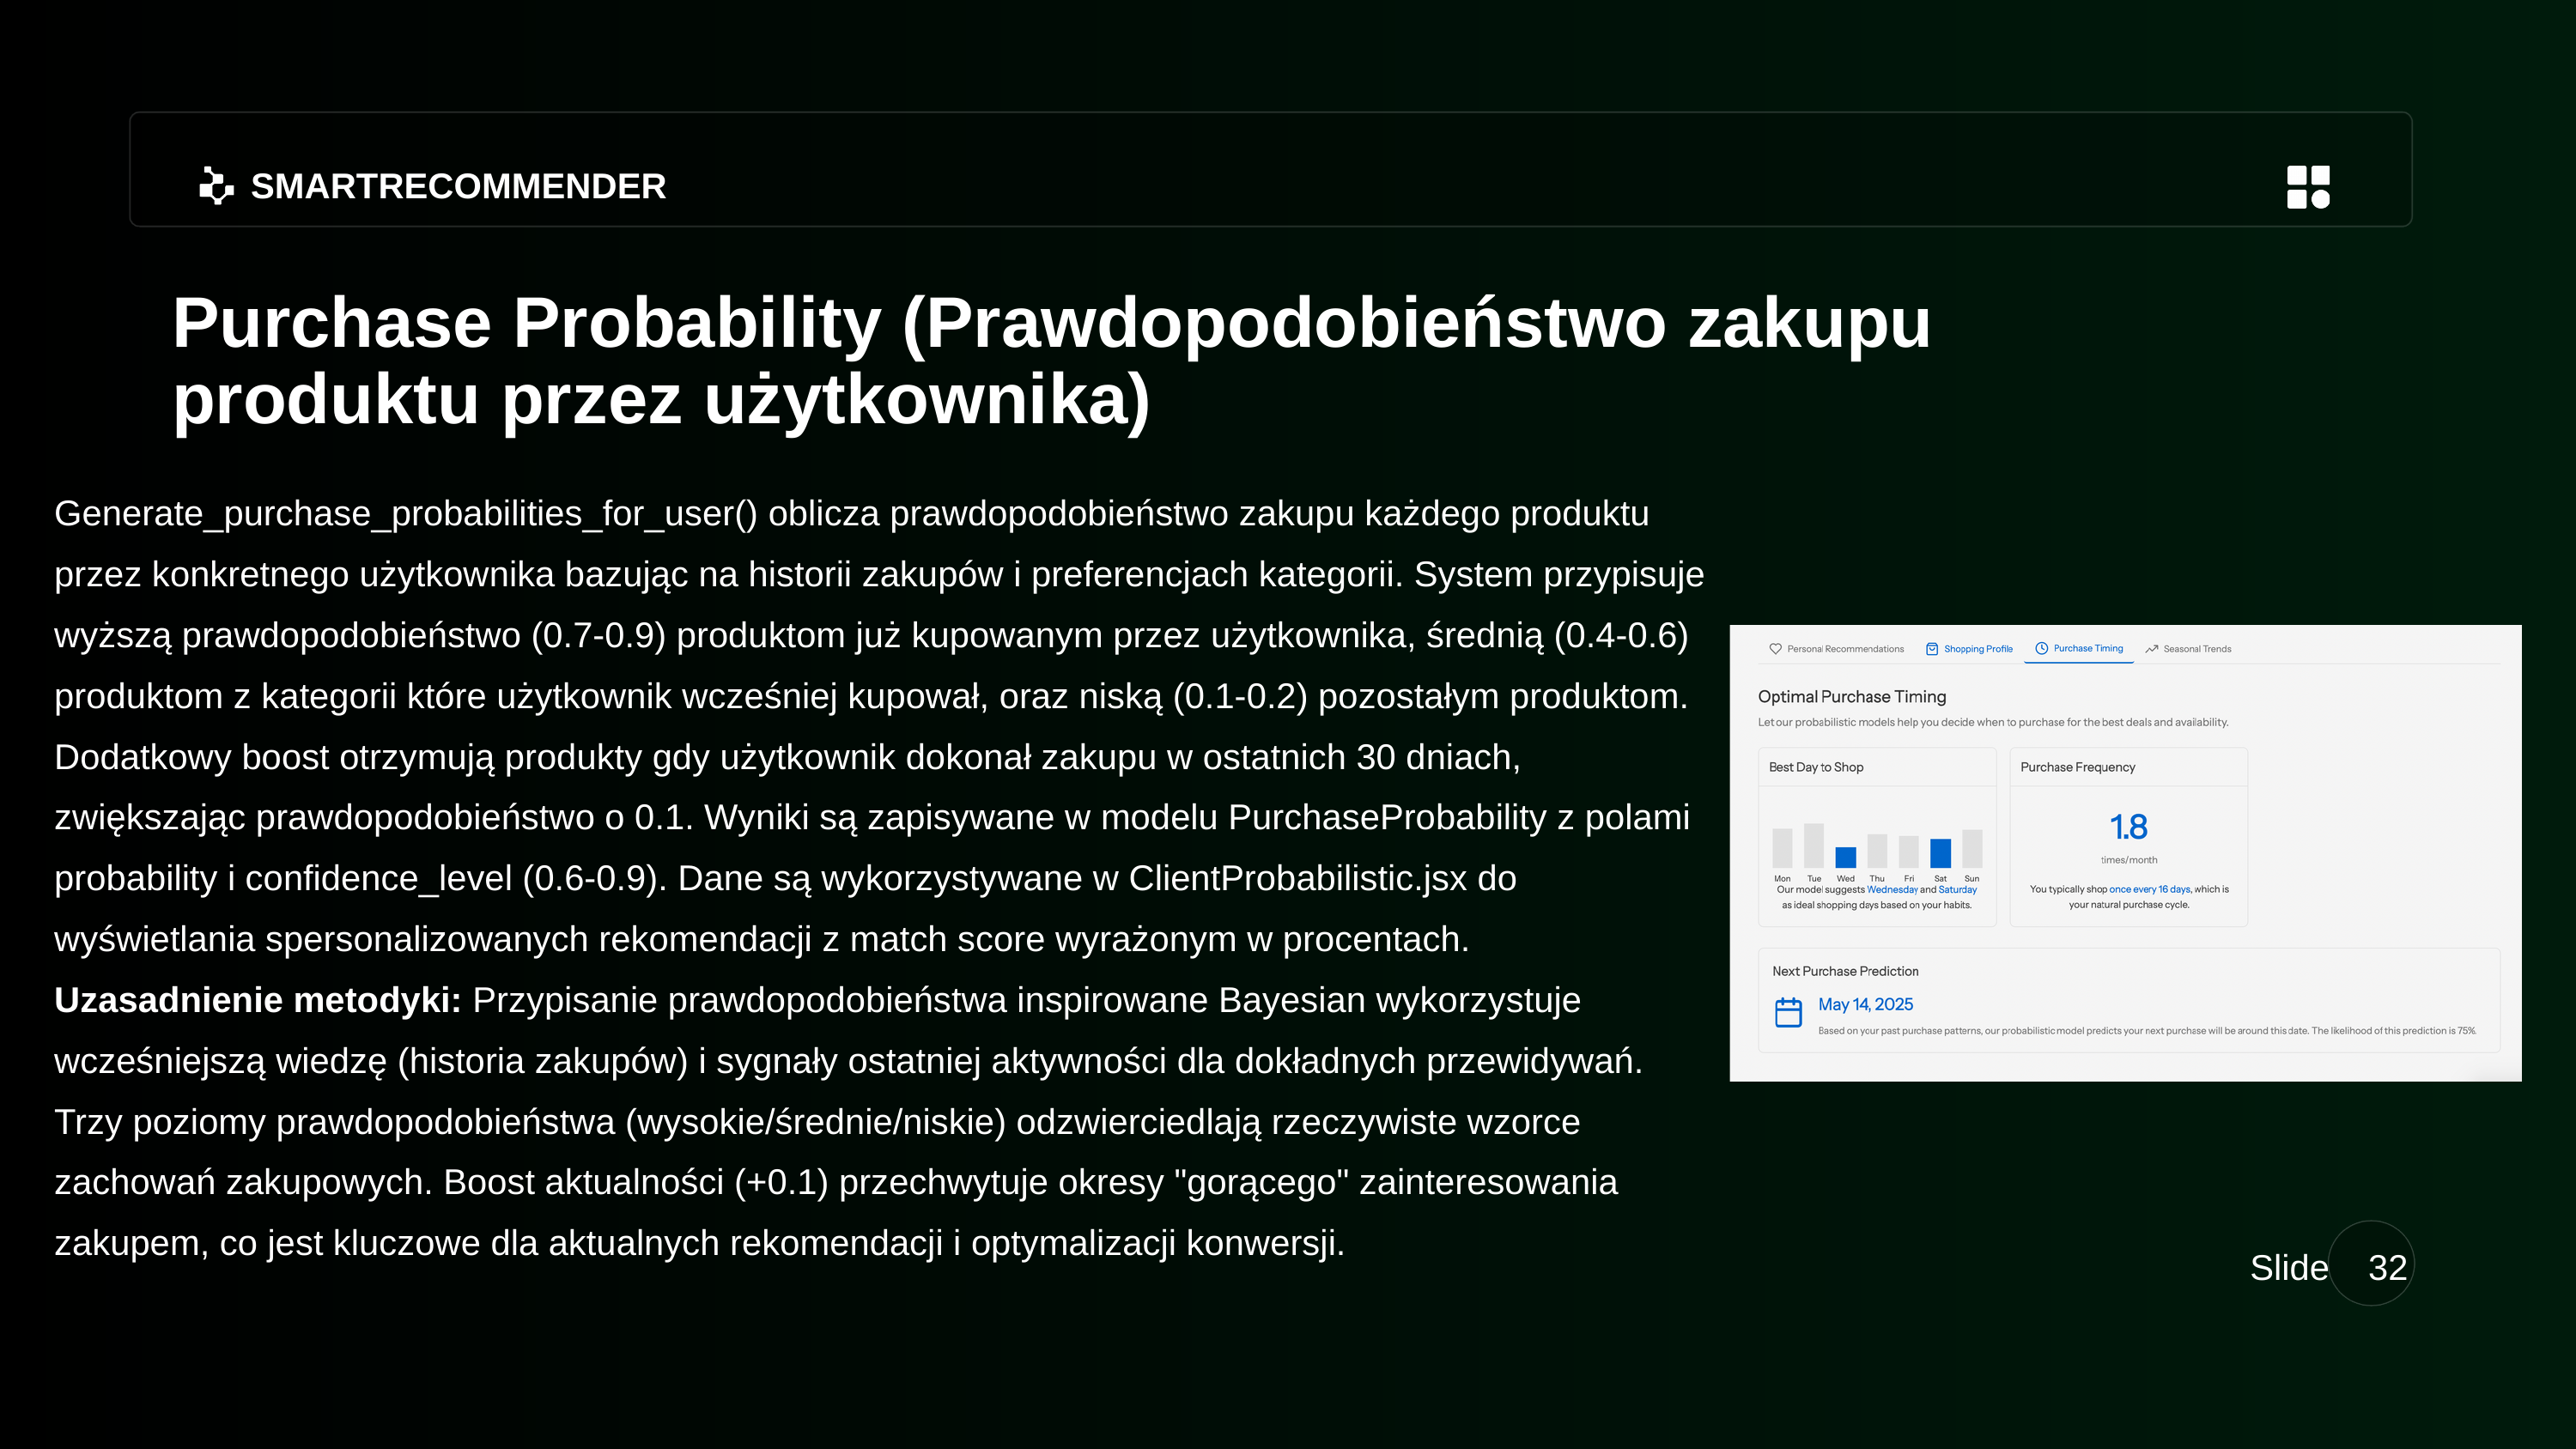

SMARTRECOMMENDER
Purchase Probability (Prawdopodobieństwo zakupu produktu przez użytkownika)
Generate_purchase_probabilities_for_user() oblicza prawdopodobieństwo zakupu każdego produktu przez konkretnego użytkownika bazując na historii zakupów i preferencjach kategorii. System przypisuje wyższą prawdopodobieństwo (0.7-0.9) produktom już kupowanym przez użytkownika, średnią (0.4-0.6) produktom z kategorii które użytkownik wcześniej kupował, oraz niską (0.1-0.2) pozostałym produktom. Dodatkowy boost otrzymują produkty gdy użytkownik dokonał zakupu w ostatnich 30 dniach, zwiększając prawdopodobieństwo o 0.1. Wyniki są zapisywane w modelu PurchaseProbability z polami probability i confidence_level (0.6-0.9). Dane są wykorzystywane w ClientProbabilistic.jsx do wyświetlania spersonalizowanych rekomendacji z match score wyrażonym w procentach.
Uzasadnienie metodyki: Przypisanie prawdopodobieństwa inspirowane Bayesian wykorzystuje wcześniejszą wiedzę (historia zakupów) i sygnały ostatniej aktywności dla dokładnych przewidywań. Trzy poziomy prawdopodobieństwa (wysokie/średnie/niskie) odzwierciedlają rzeczywiste wzorce zachowań zakupowych. Boost aktualności (+0.1) przechwytuje okresy "gorącego" zainteresowania zakupem, co jest kluczowe dla aktualnych rekomendacji i optymalizacji konwersji.

Slide
32